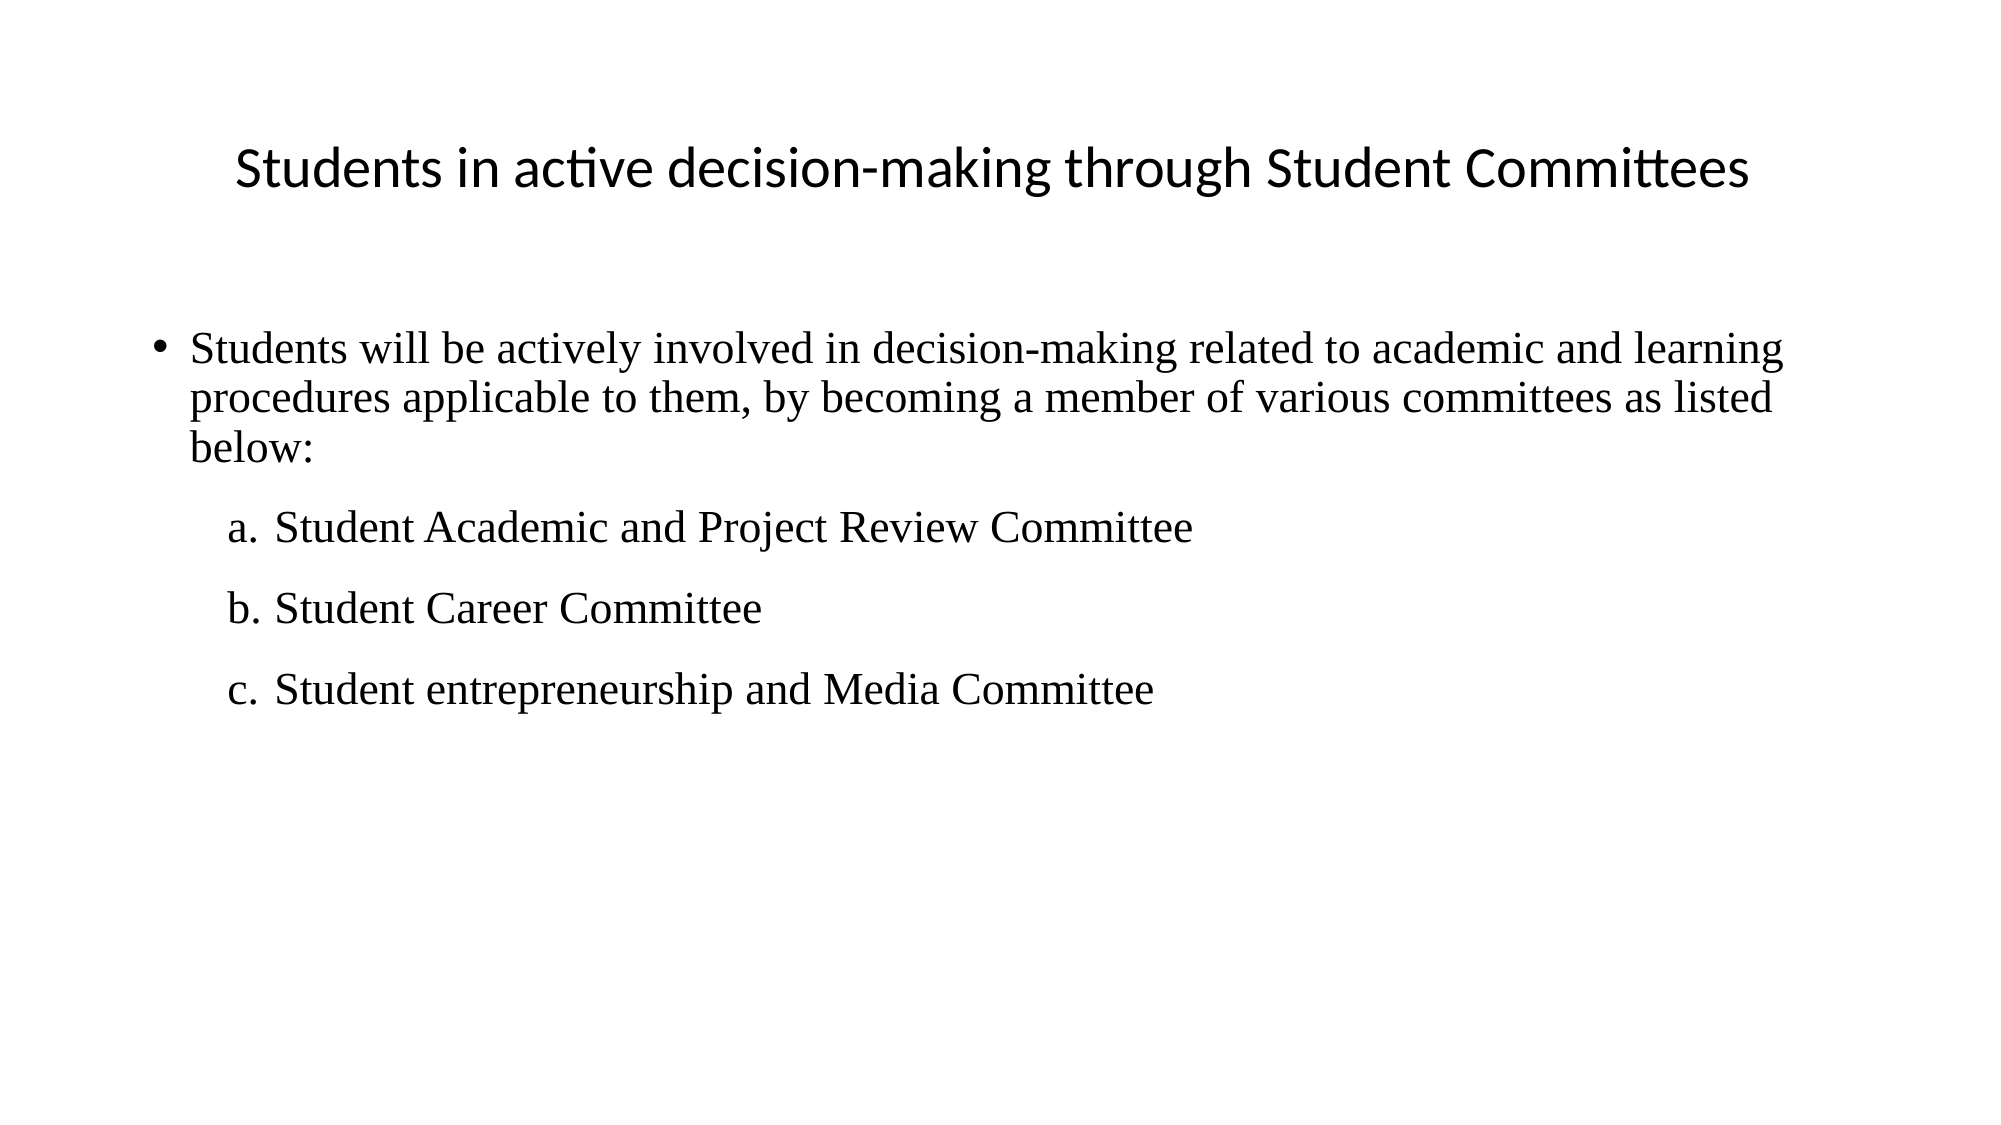

# Students in active decision-making through Student Committees
Students will be actively involved in decision-making related to academic and learning procedures applicable to them, by becoming a member of various committees as listed below:
Student Academic and Project Review Committee
Student Career Committee
Student entrepreneurship and Media Committee